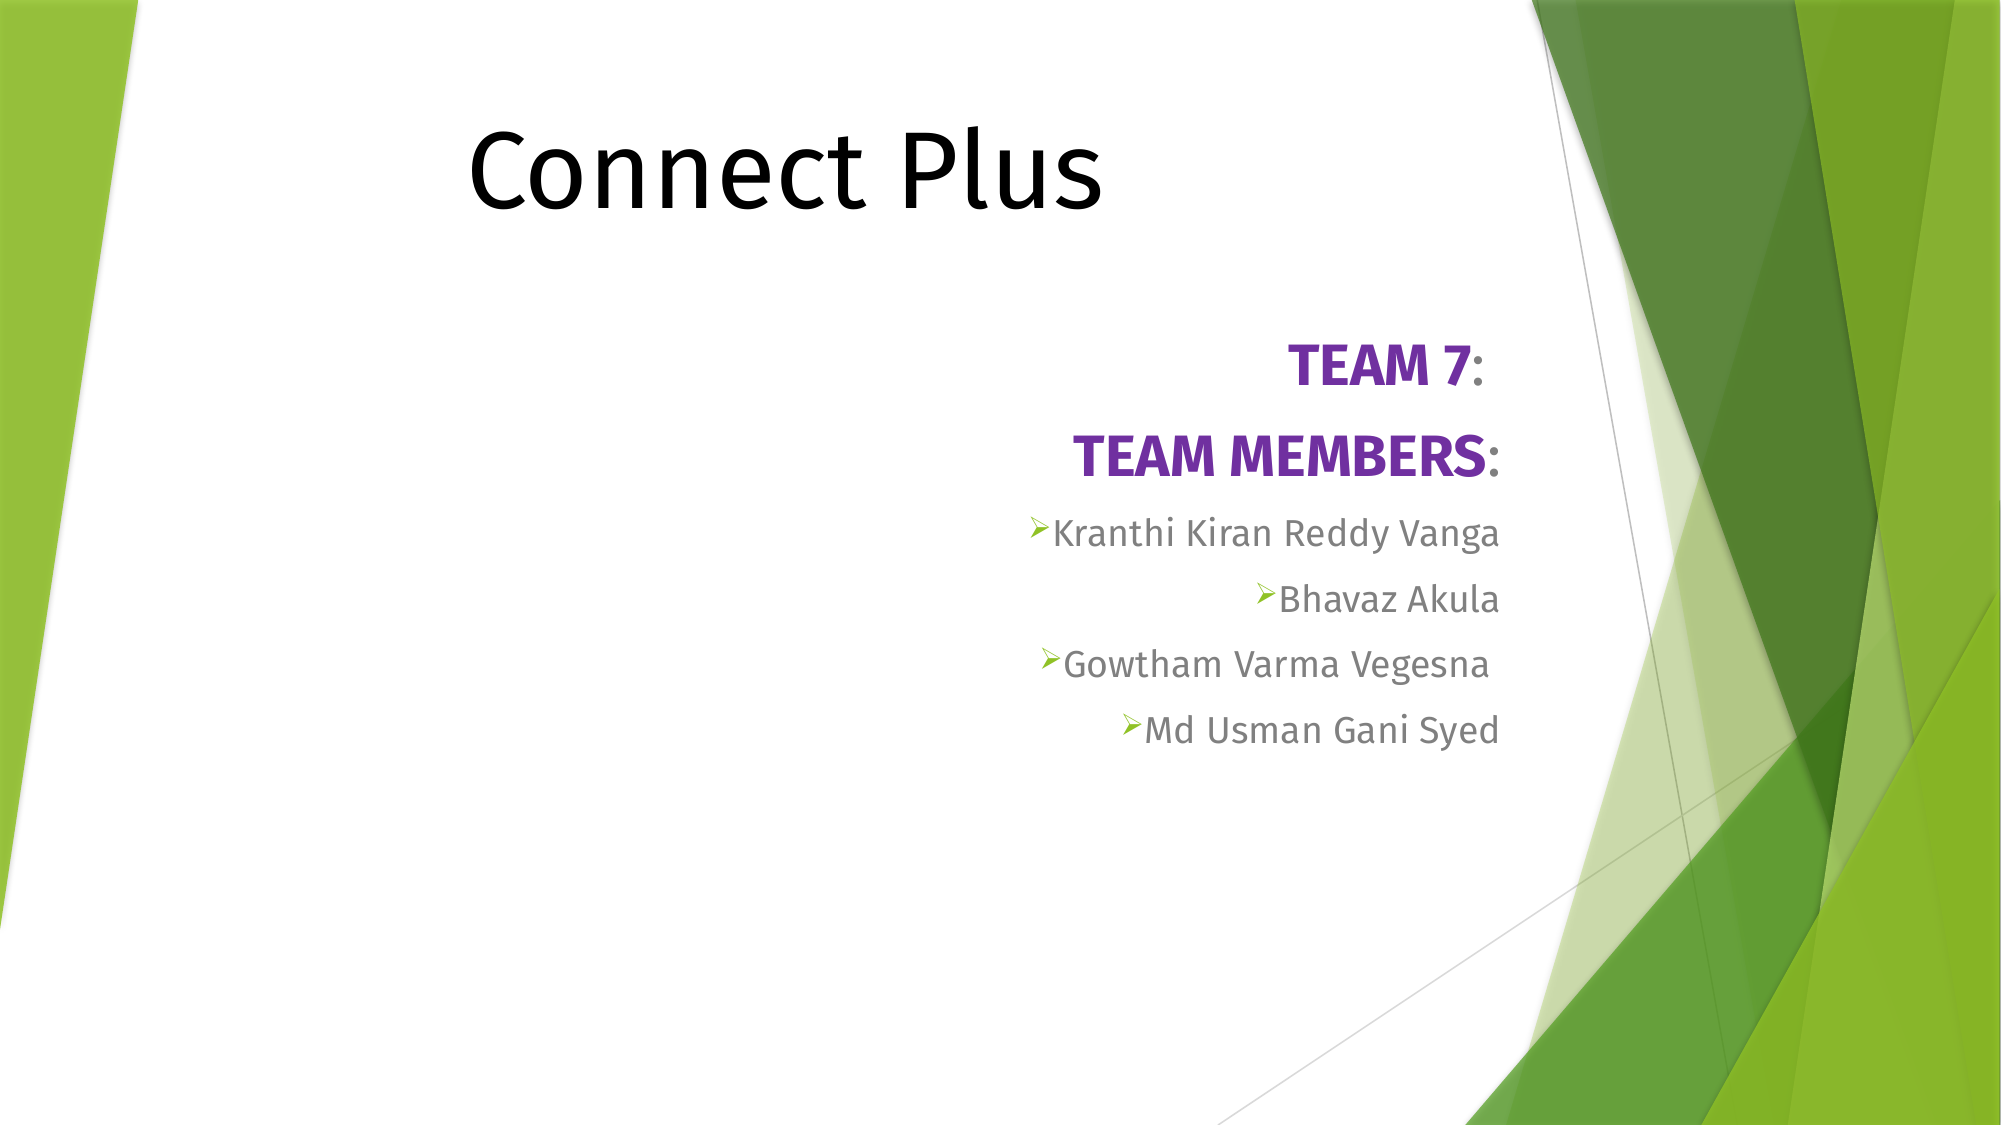

# Connect Plus
TEAM 7:
TEAM MEMBERS:
Kranthi Kiran Reddy Vanga
Bhavaz Akula
Gowtham Varma Vegesna
Md Usman Gani Syed